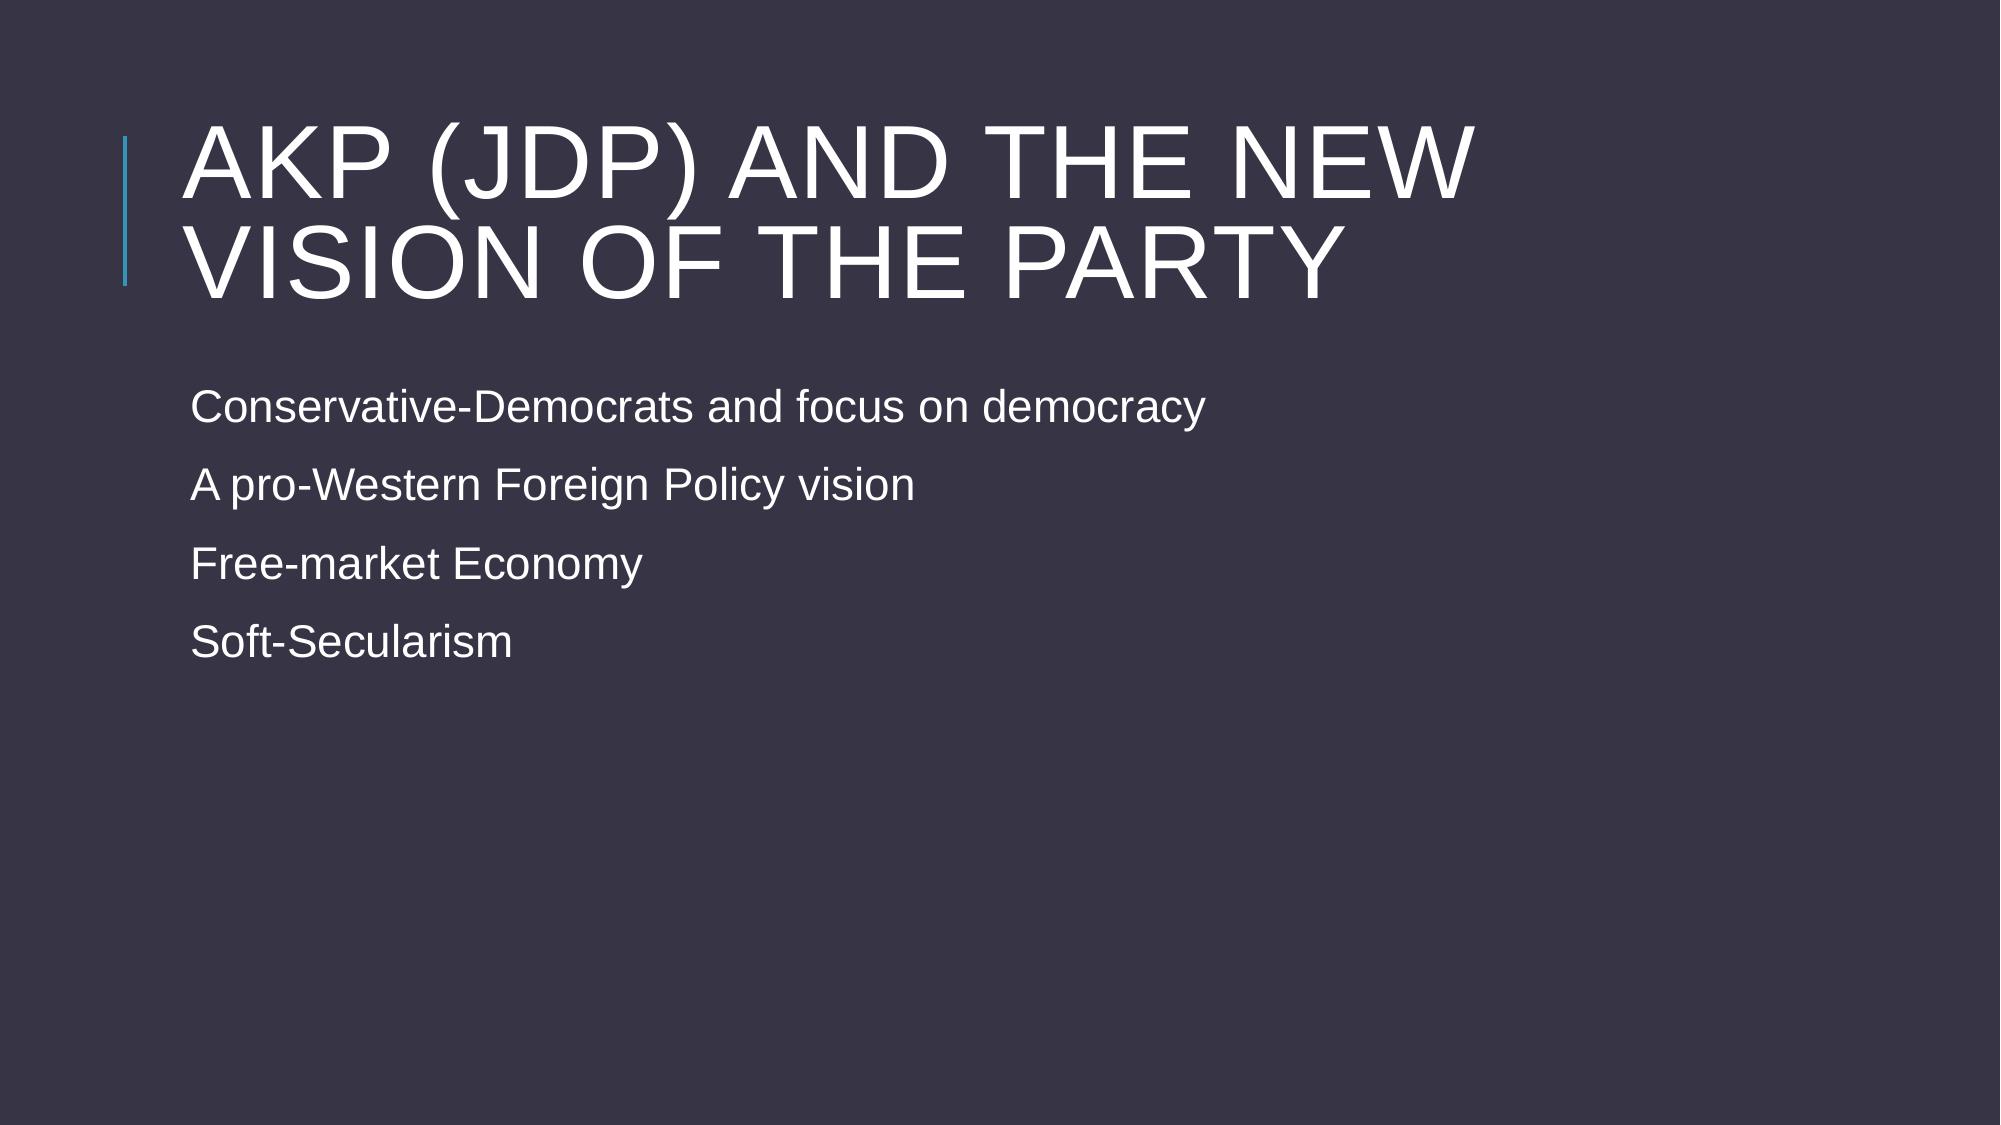

# AKP (JDP) and The nEW VISION OF tHe PARTY
Conservative-Democrats and focus on democracy
A pro-Western Foreign Policy vision
Free-market Economy
Soft-Secularism